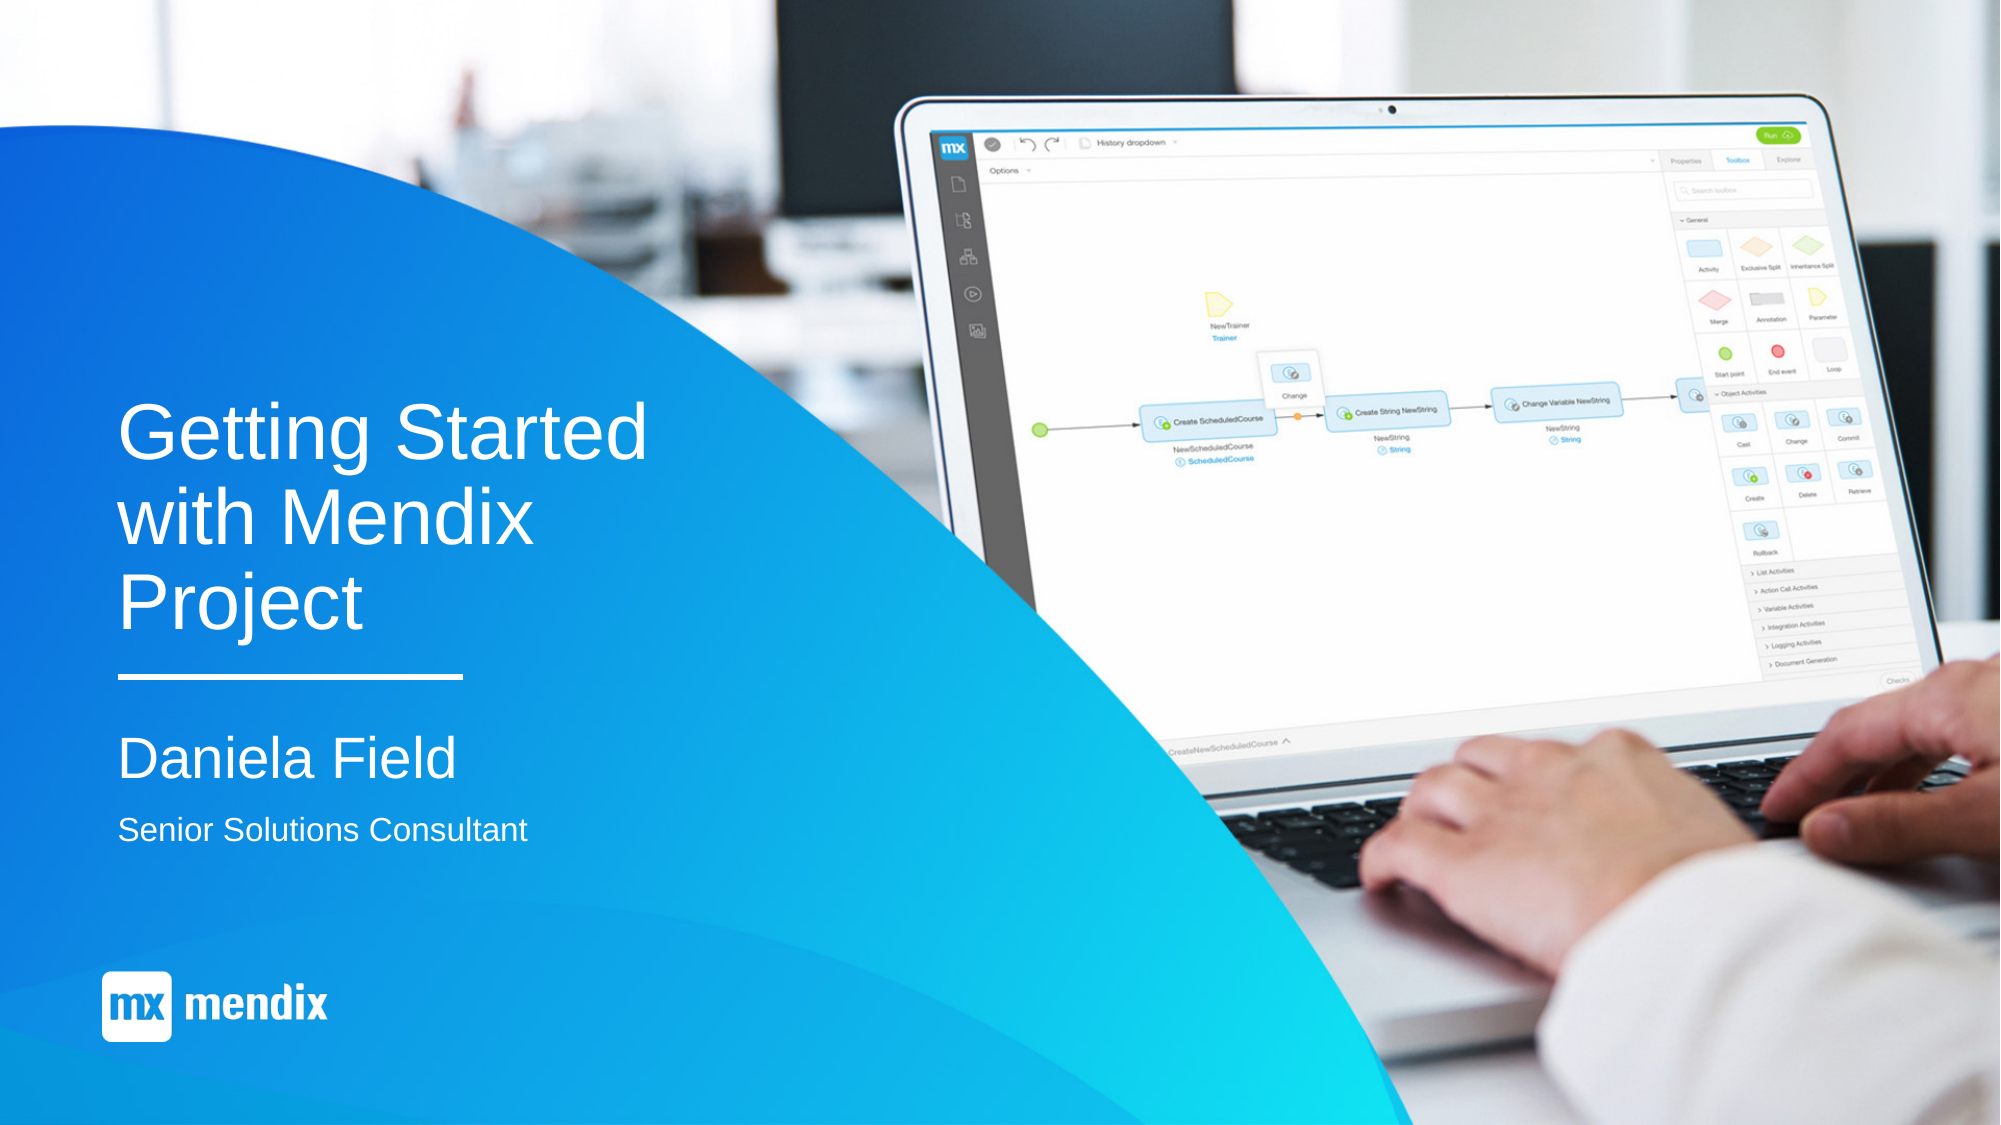

Getting Started with Mendix Project
Daniela Field
Senior Solutions Consultant